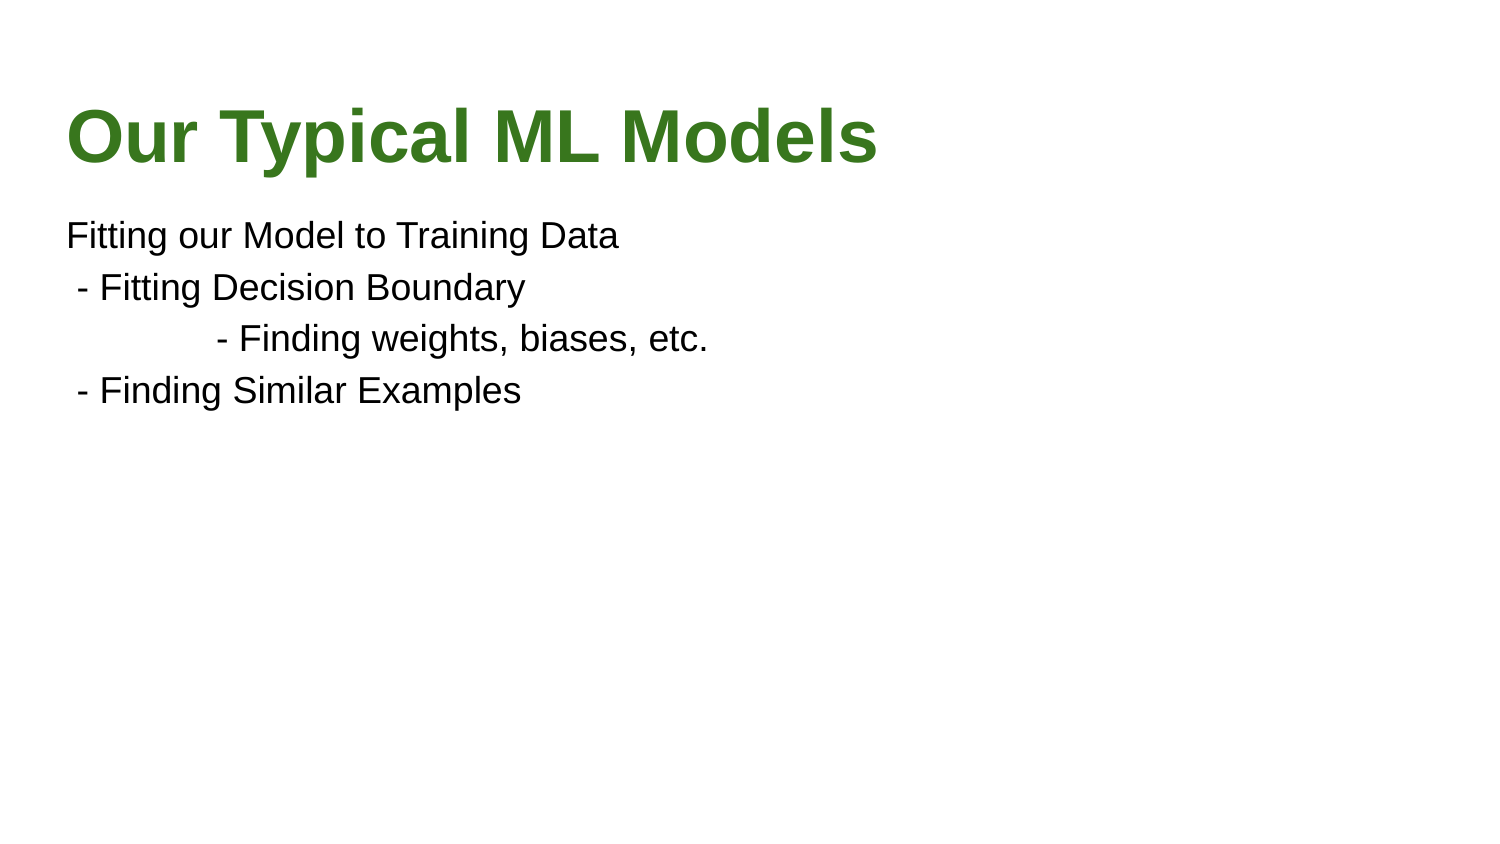

# Our Typical ML Models
Fitting our Model to Training Data
 - Fitting Decision Boundary
	- Finding weights, biases, etc.
 - Finding Similar Examples